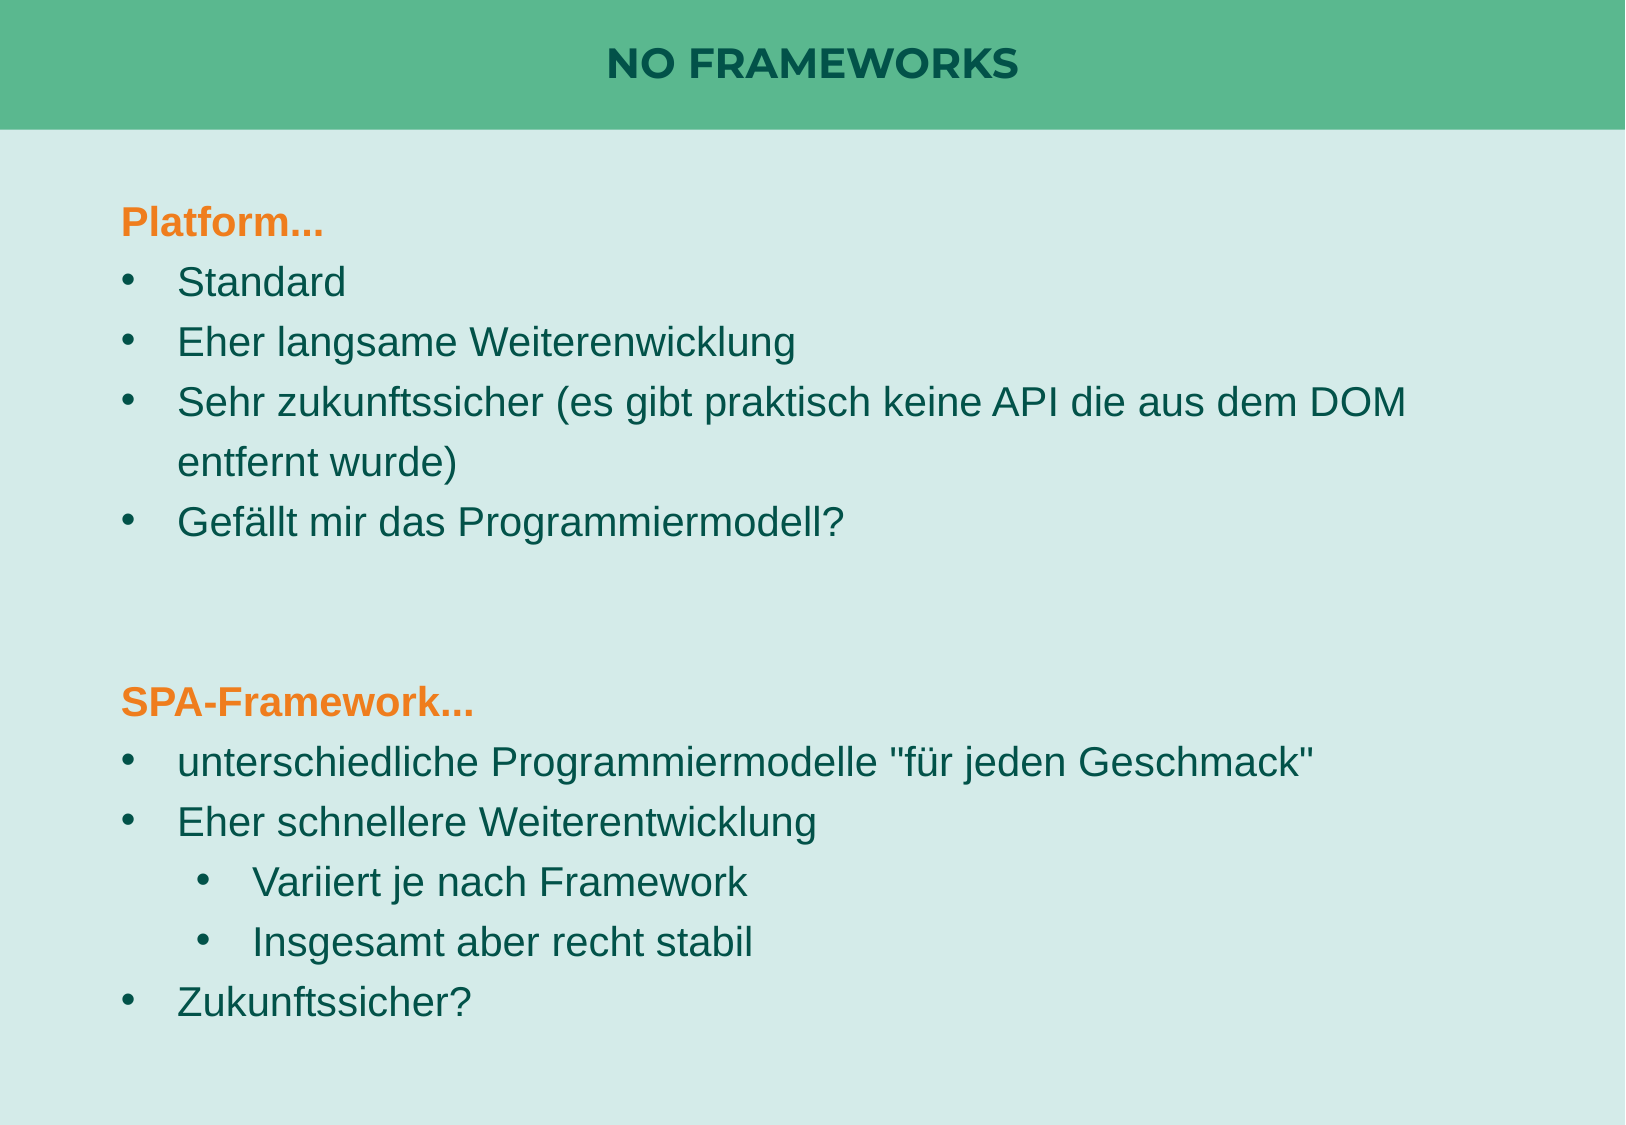

# No Frameworks
Platform...
Standard
Eher langsame Weiterenwicklung
Sehr zukunftssicher (es gibt praktisch keine API die aus dem DOM entfernt wurde)
Gefällt mir das Programmiermodell?

SPA-Framework...
unterschiedliche Programmiermodelle "für jeden Geschmack"
Eher schnellere Weiterentwicklung
Variiert je nach Framework
Insgesamt aber recht stabil
Zukunftssicher?

Platform (Standard) oder SPA-Bibliothek?
🤔 Was spricht für das eine, was für das andere?